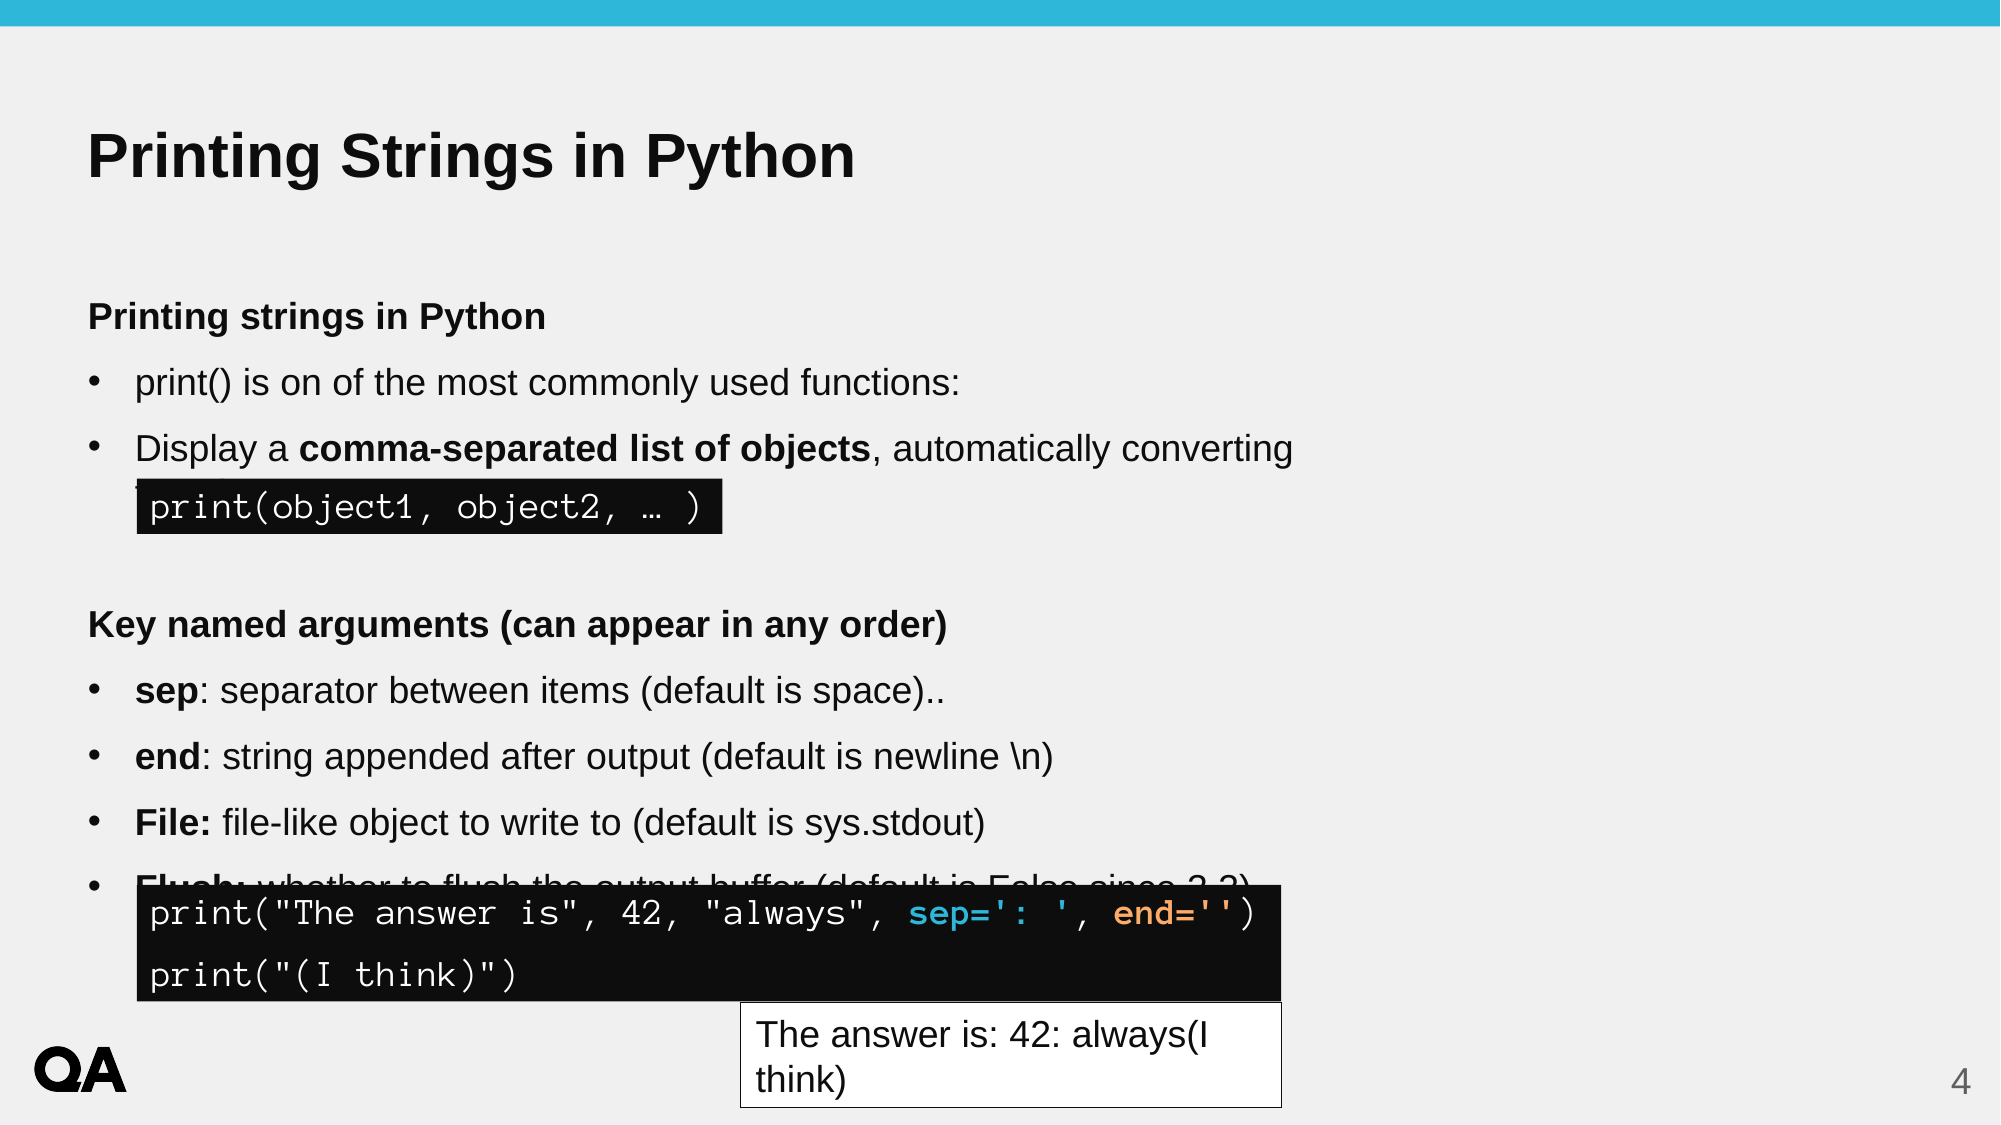

# Printing Strings in Python
Printing strings in Python
print() is on of the most commonly used functions:
Display a comma-separated list of objects, automatically converting to strings

Key named arguments (can appear in any order)
sep: separator between items (default is space)..
end: string appended after output (default is newline \n)
File: file-like object to write to (default is sys.stdout)
Flush: whether to flush the output buffer (default is False since 3.3)

print(object1, object2, … )
print("The answer is", 42, "always", sep=': ', end='')
print("(I think)")
The answer is: 42: always(I think)
4